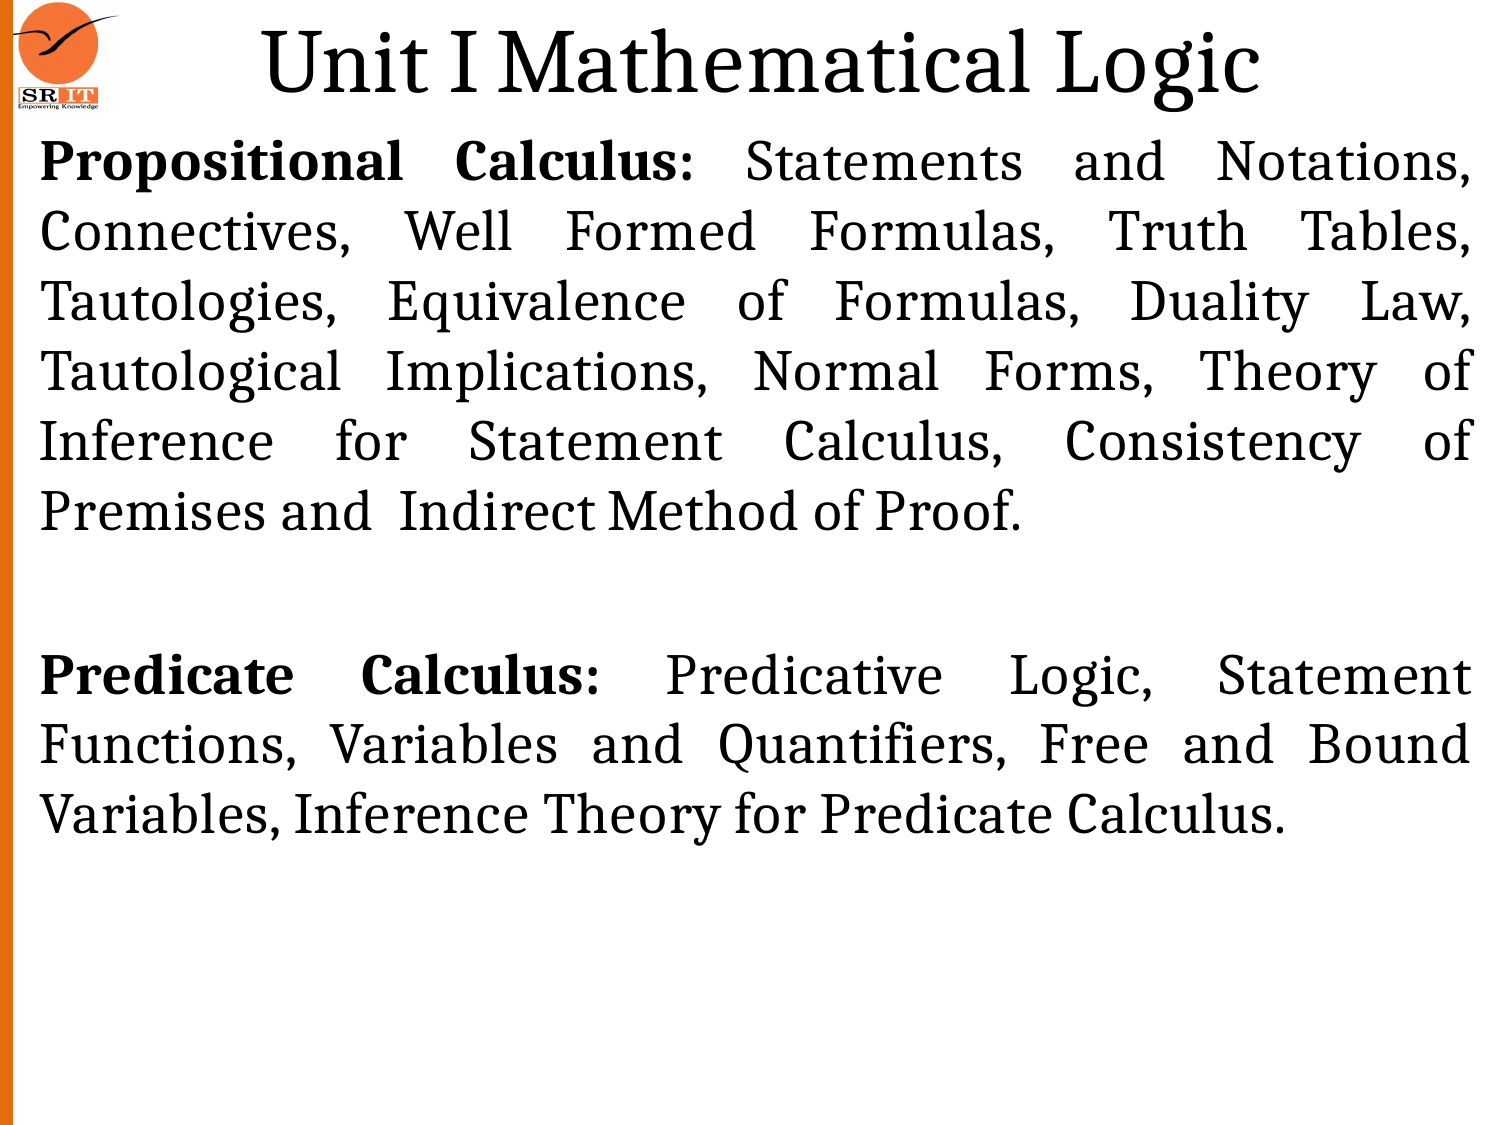

# Unit I Mathematical Logic
Propositional Calculus: Statements and Notations, Connectives, Well Formed Formulas, Truth Tables, Tautologies, Equivalence of Formulas, Duality Law, Tautological Implications, Normal Forms, Theory of Inference for Statement Calculus, Consistency of Premises and  Indirect Method of Proof.

Predicate Calculus: Predicative Logic, Statement Functions, Variables and Quantifiers, Free and Bound Variables, Inference Theory for Predicate Calculus.